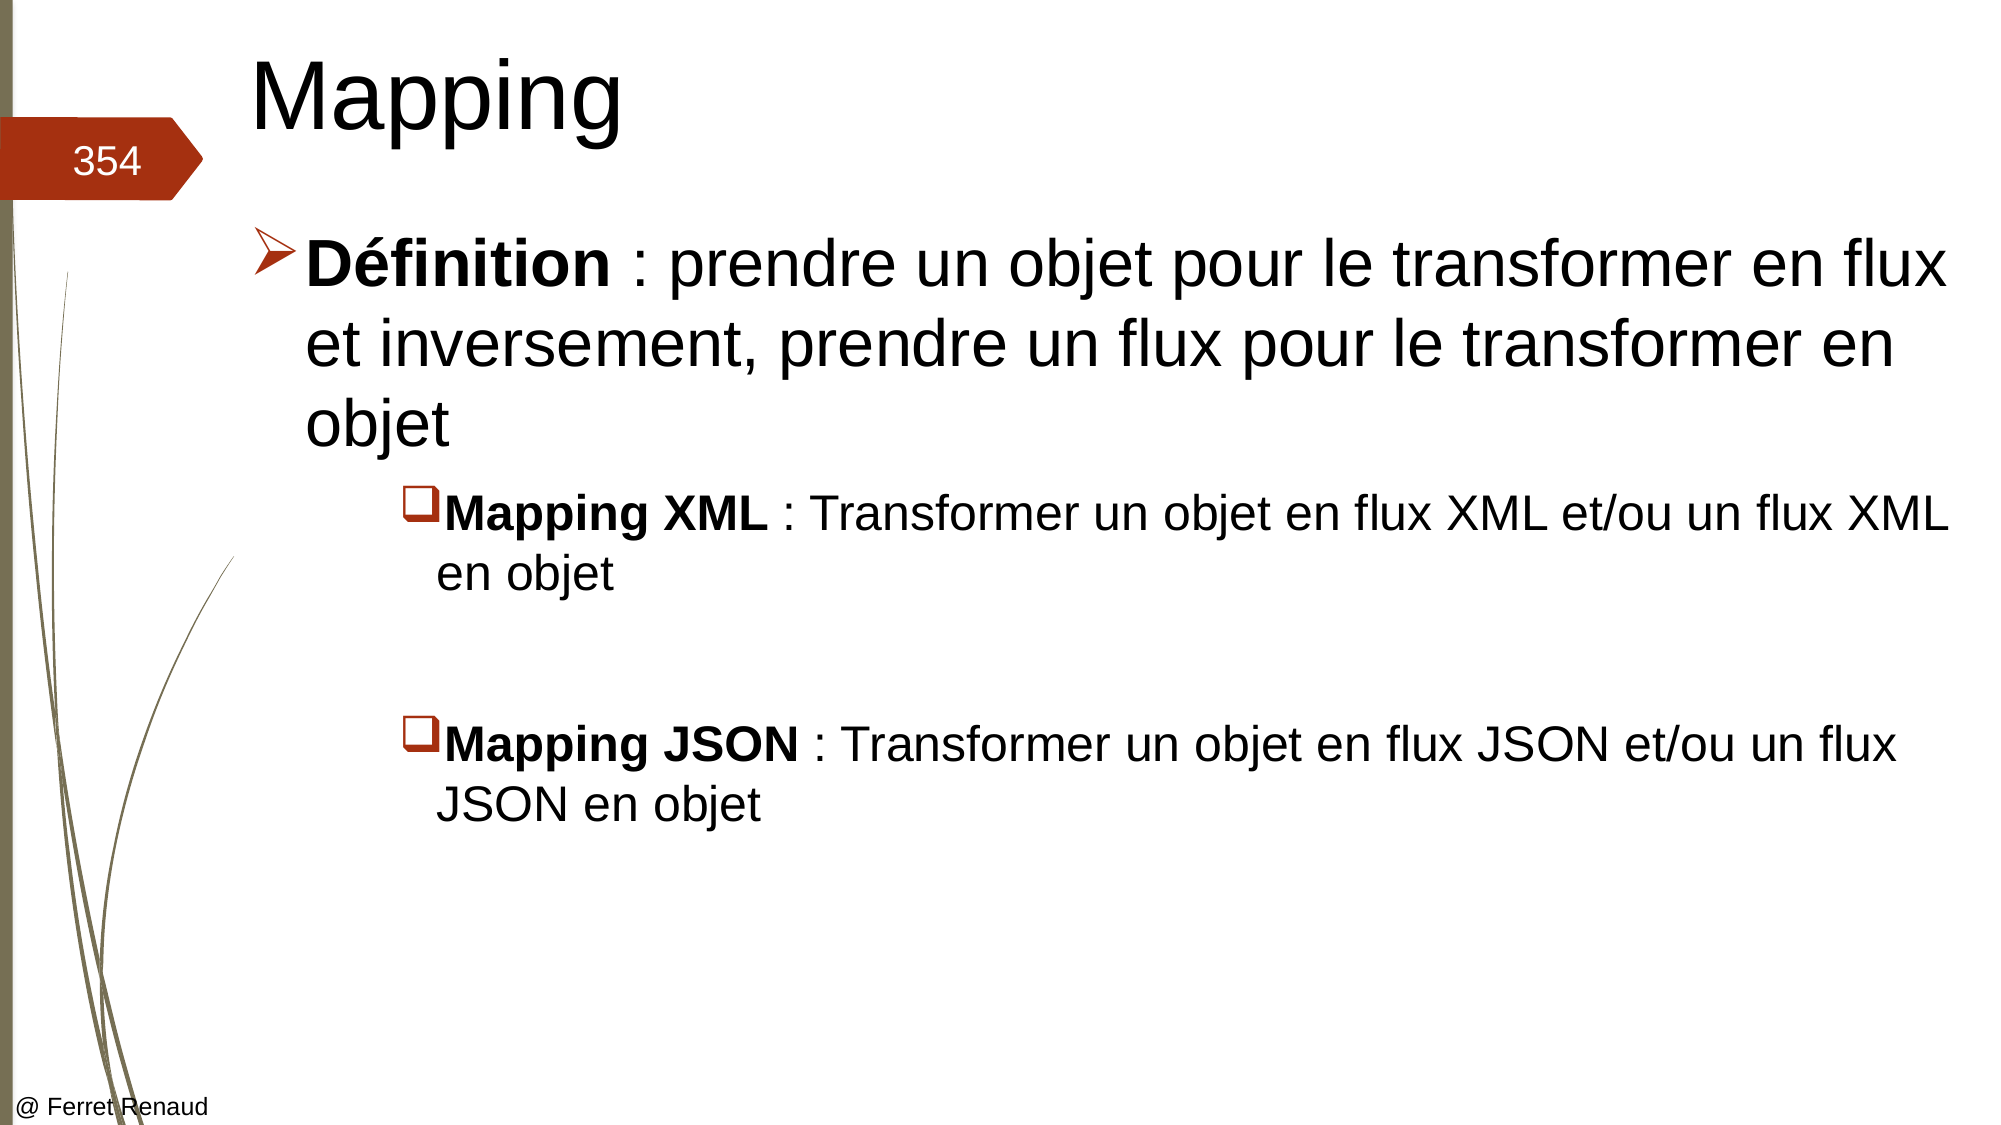

# Mapping
354
Définition : prendre un objet pour le transformer en flux et inversement, prendre un flux pour le transformer en objet
Mapping XML : Transformer un objet en flux XML et/ou un flux XML en objet

Mapping JSON : Transformer un objet en flux JSON et/ou un flux JSON en objet

@ Ferret Renaud